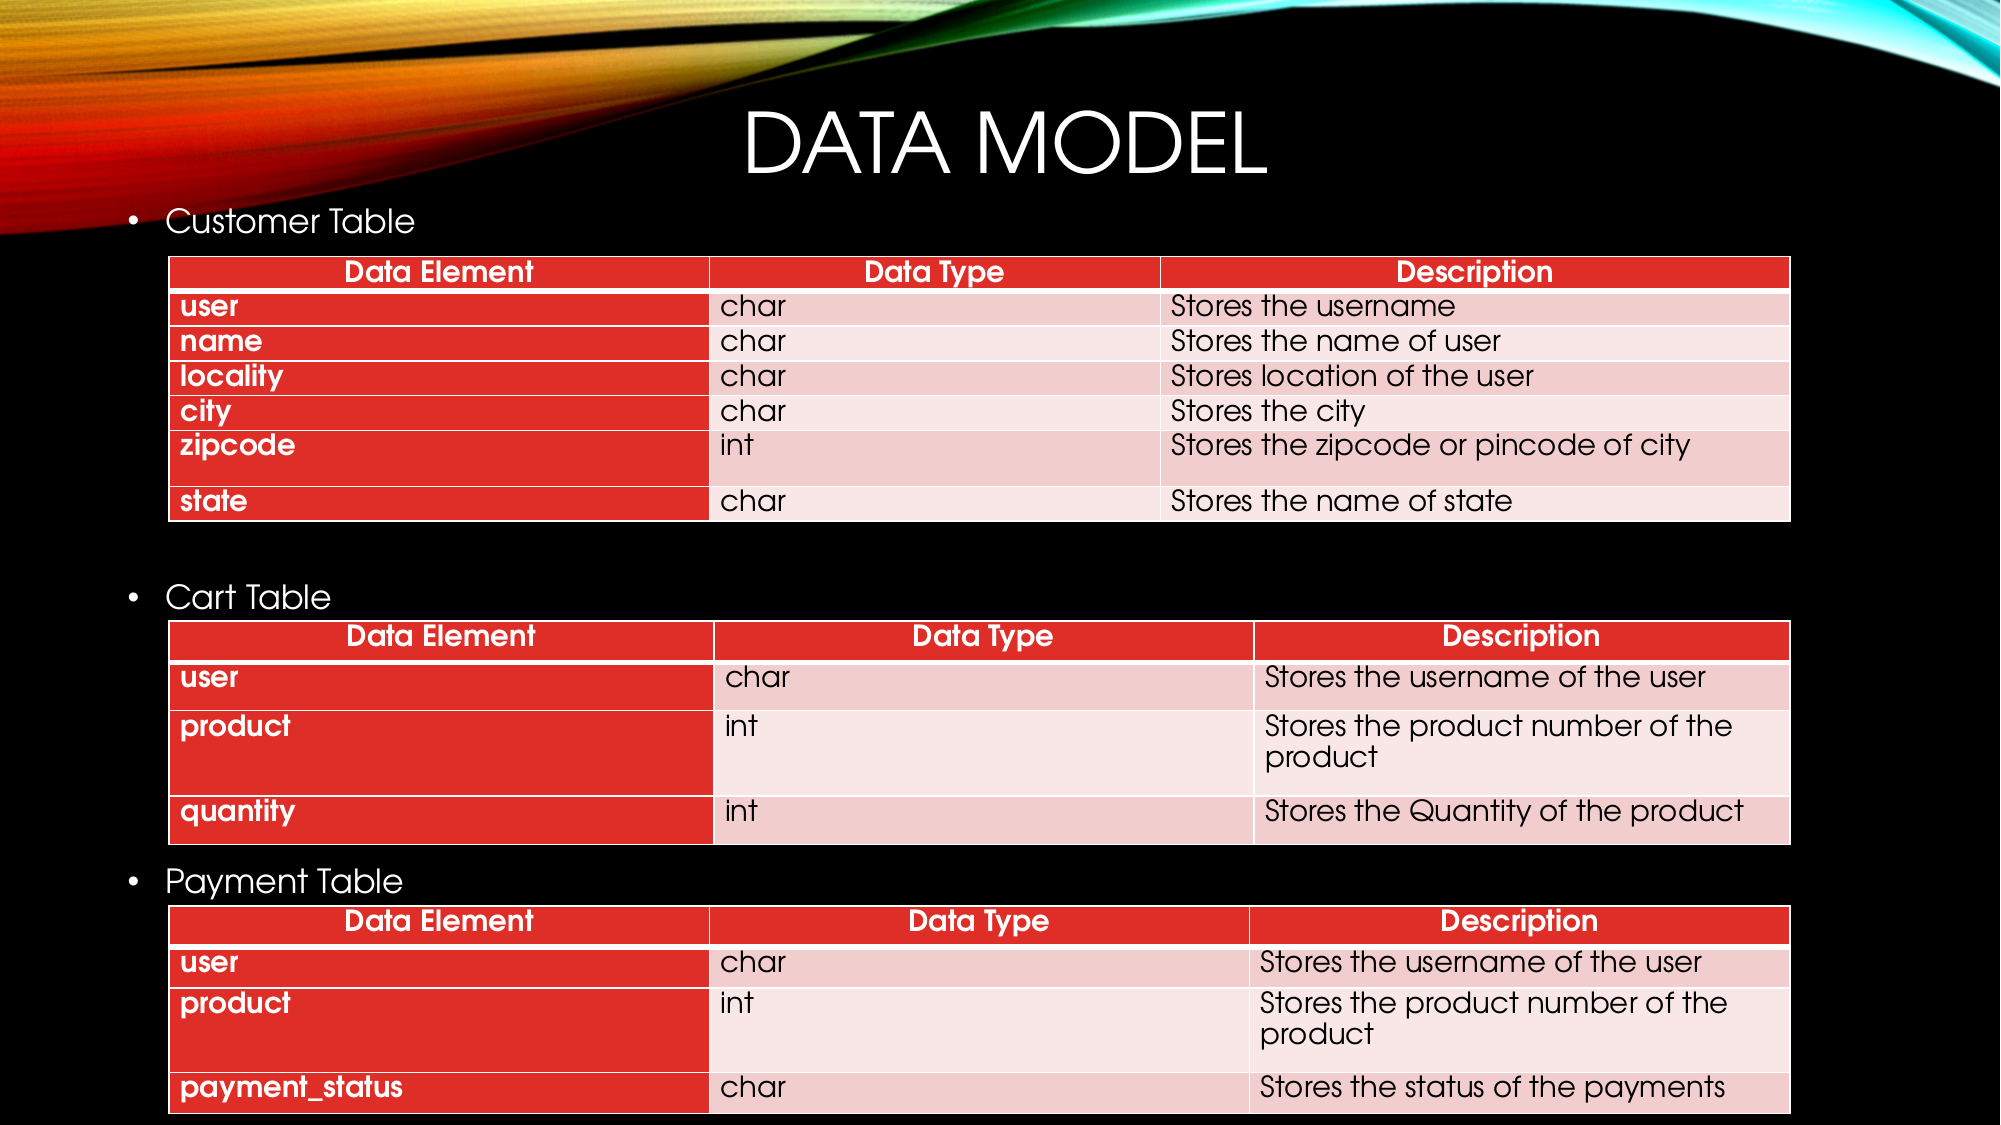

# Data Model
Customer Table

Cart Table

Payment Table
| Data Element | Data Type | Description |
| --- | --- | --- |
| user | char | Stores the username |
| name | char | Stores the name of user |
| locality | char | Stores location of the user |
| city | char | Stores the city |
| zipcode | int | Stores the zipcode or pincode of city |
| state | char | Stores the name of state |
| Data Element | Data Type | Description |
| --- | --- | --- |
| user | char | Stores the username of the user |
| product | int | Stores the product number of the product |
| quantity | int | Stores the Quantity of the product |
| Data Element | Data Type | Description |
| --- | --- | --- |
| user | char | Stores the username of the user |
| product | int | Stores the product number of the product |
| payment\_status | char | Stores the status of the payments |